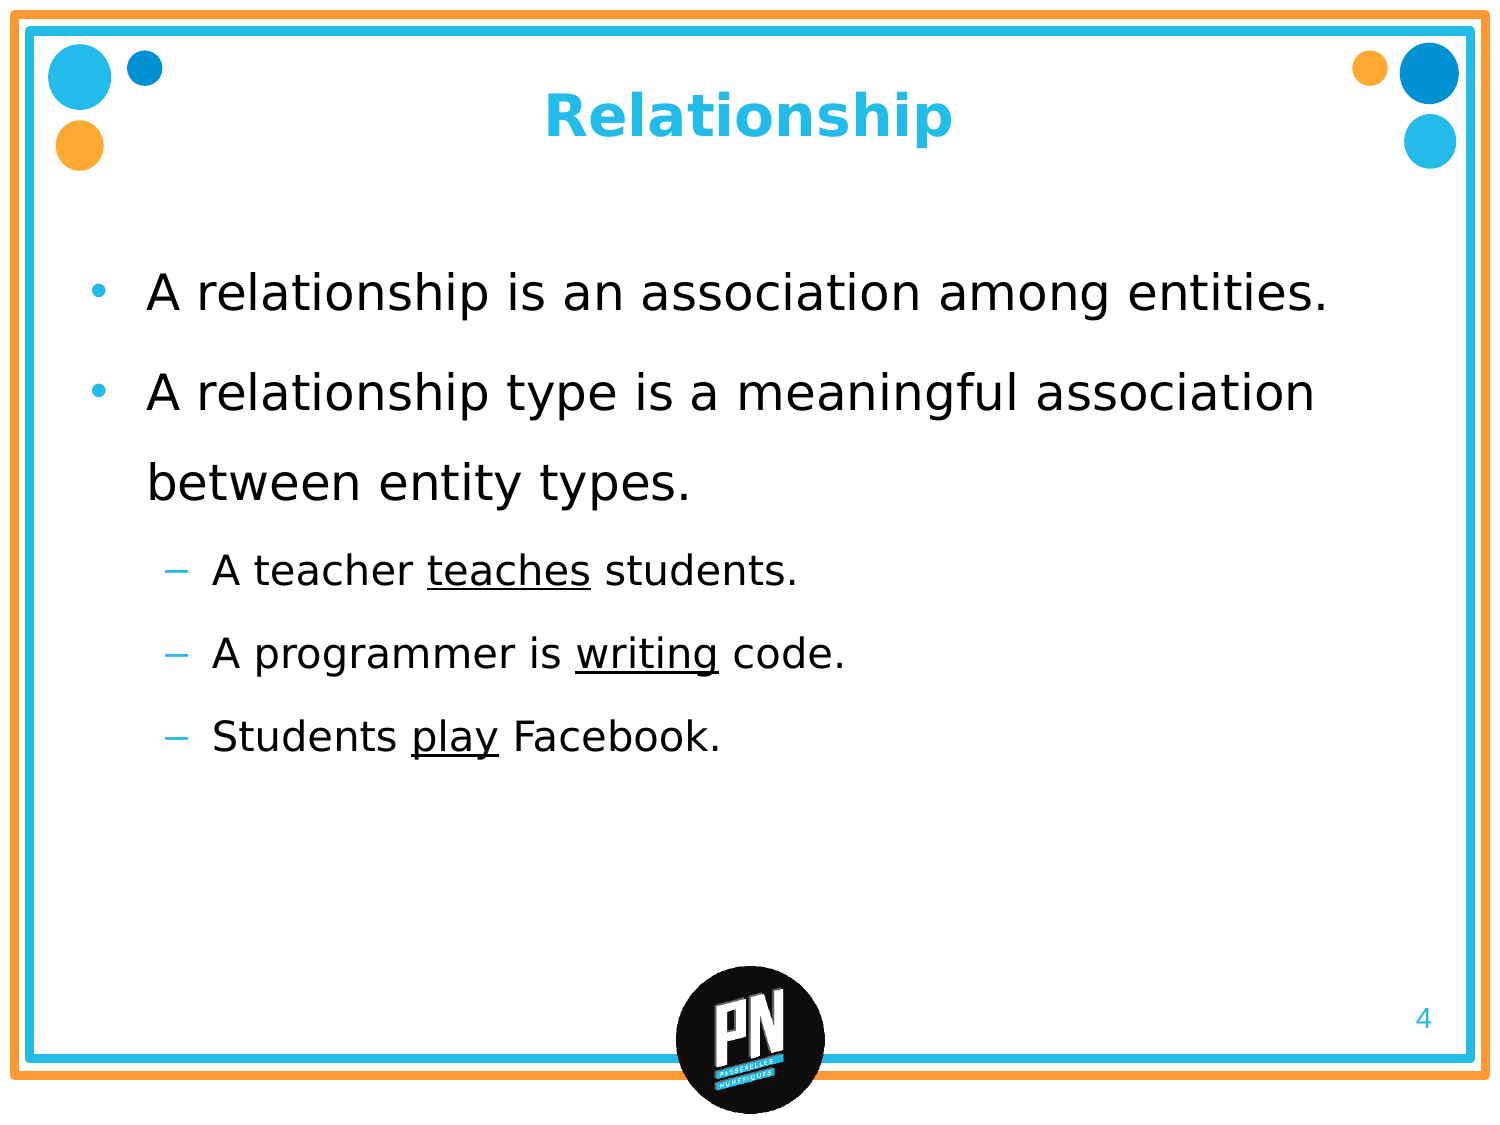

# Relationship
A relationship is an association among entities.
A relationship type is a meaningful association between entity types.
A teacher teaches students.
A programmer is writing code.
Students play Facebook.